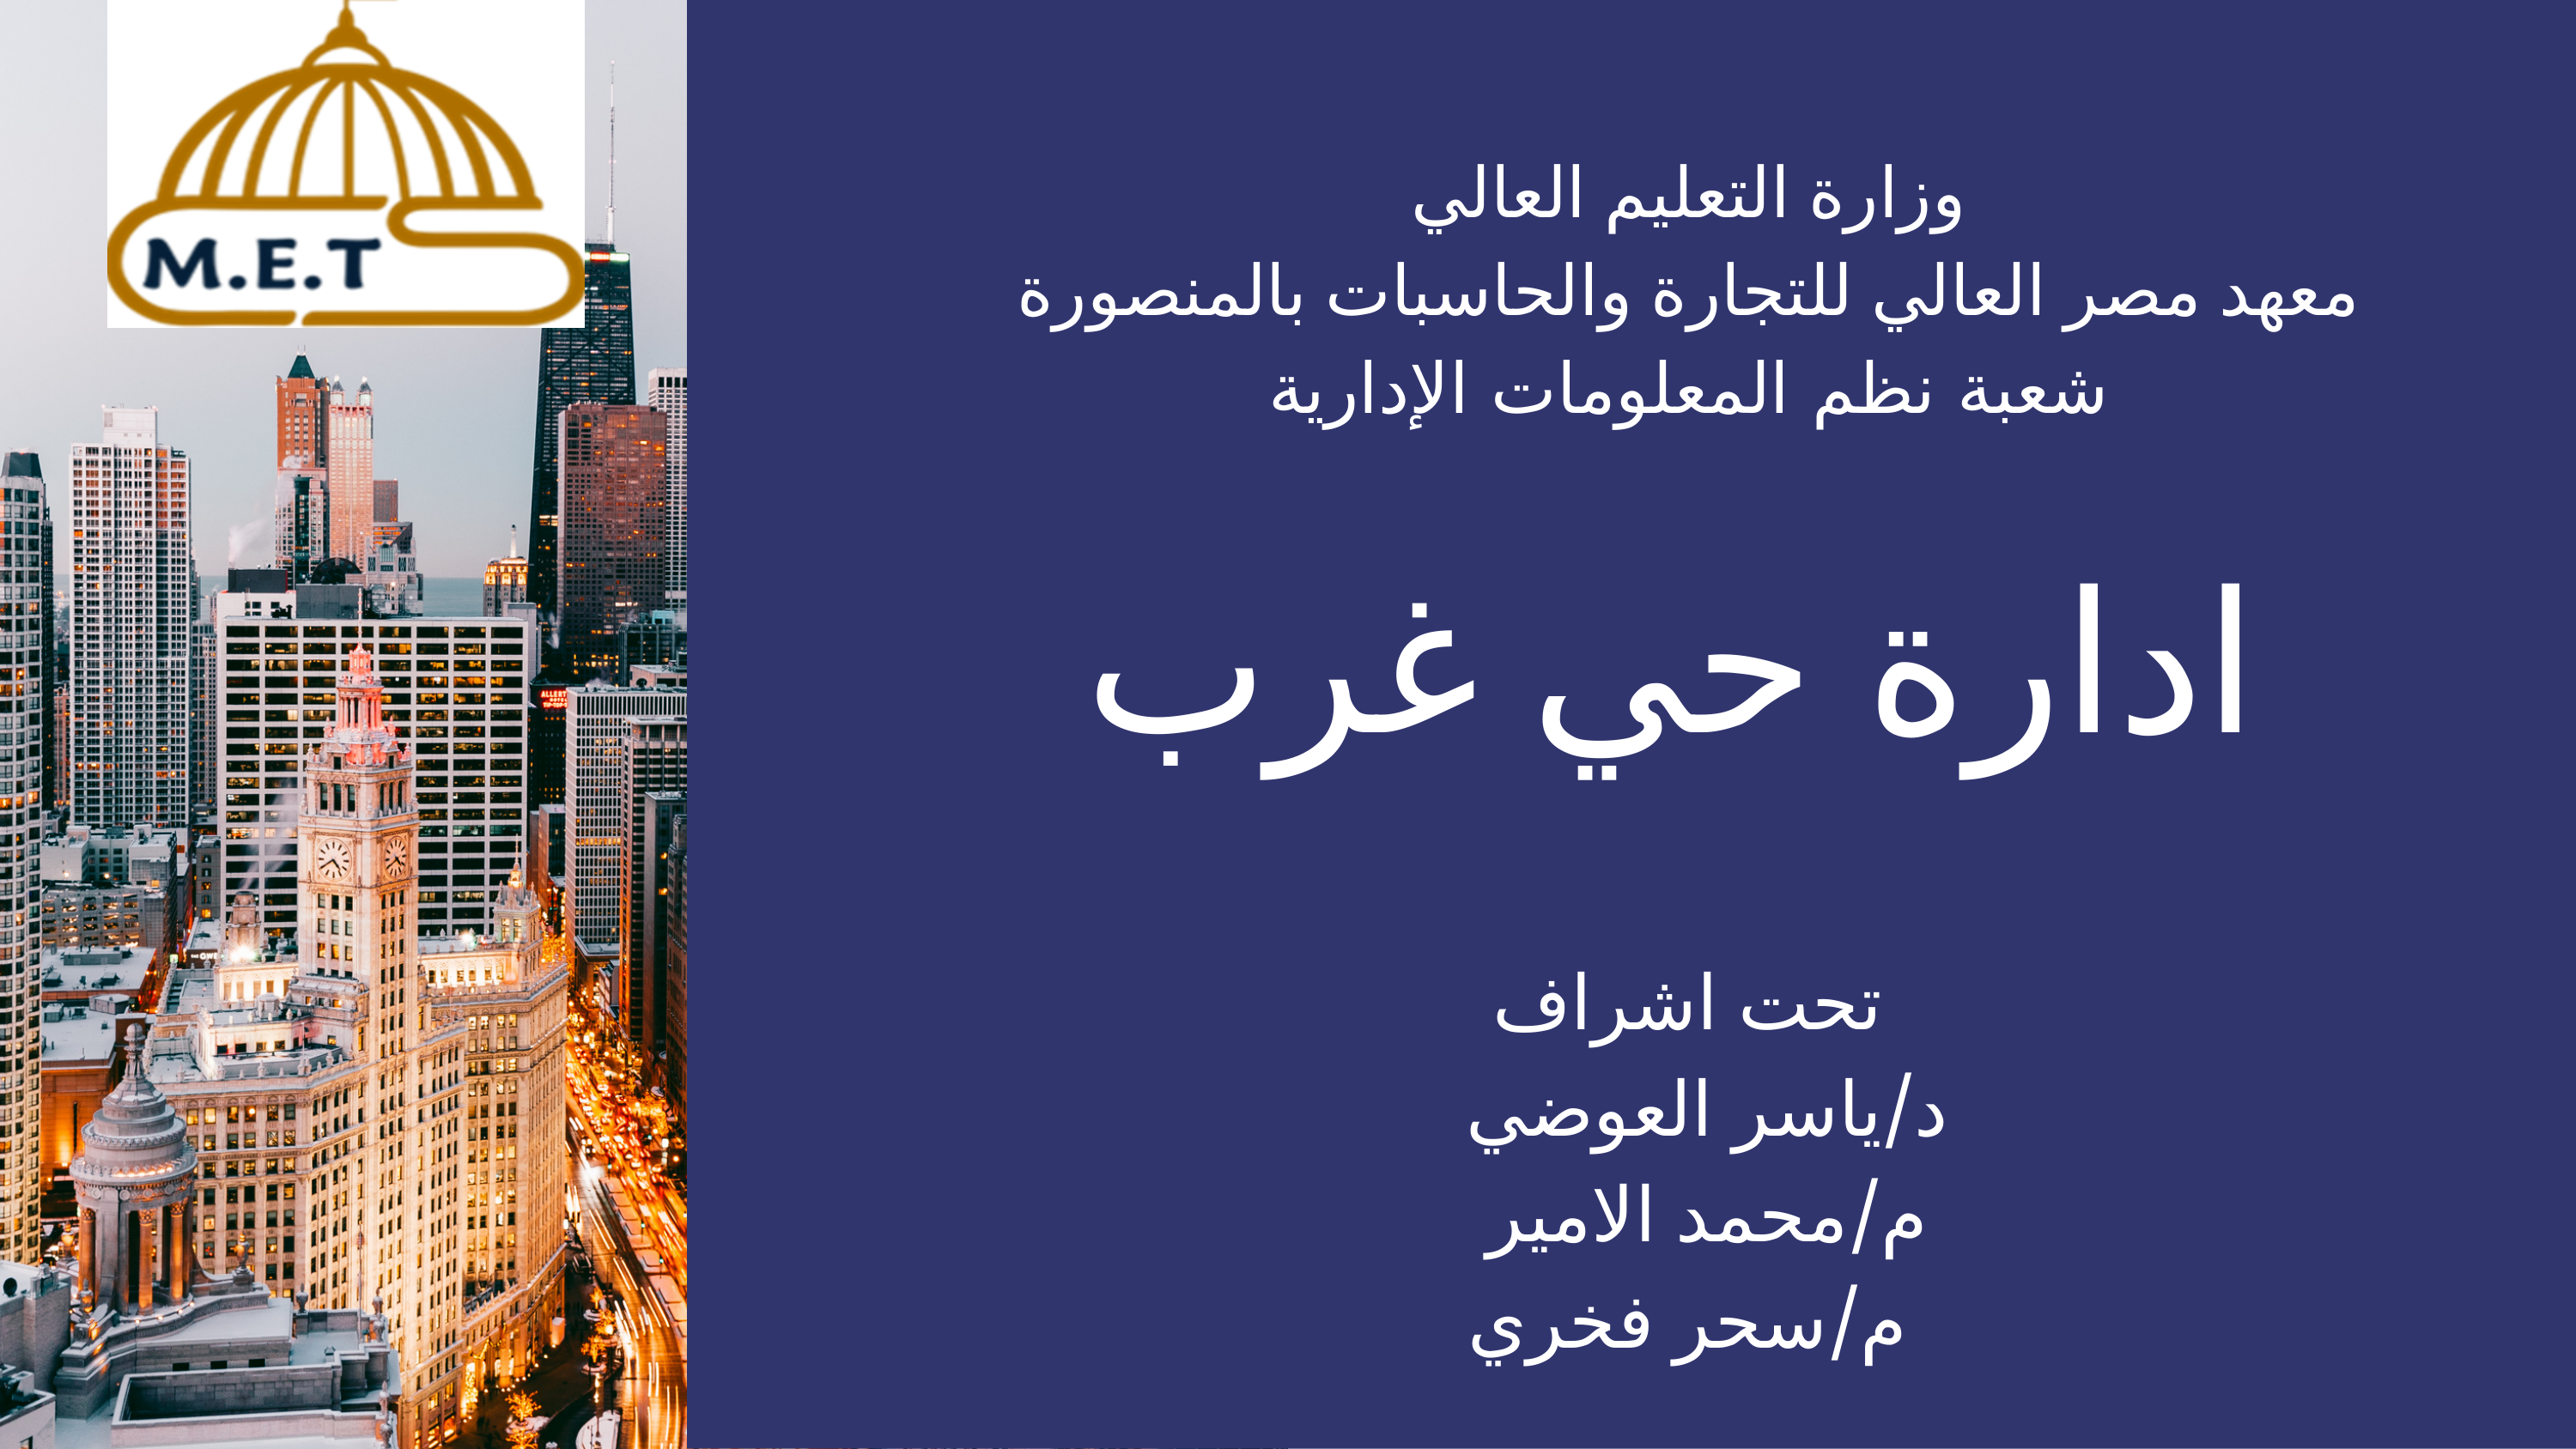

وزارة التعليم العالي
معهد مصر العالي للتجارة والحاسبات بالمنصورة­­­­­­
شعبة نظم المعلومات الإدارية

ادارة حي غرب
تحت اشراف
د/ياسر العوضي
م/محمد الامير
م/سحر فخري